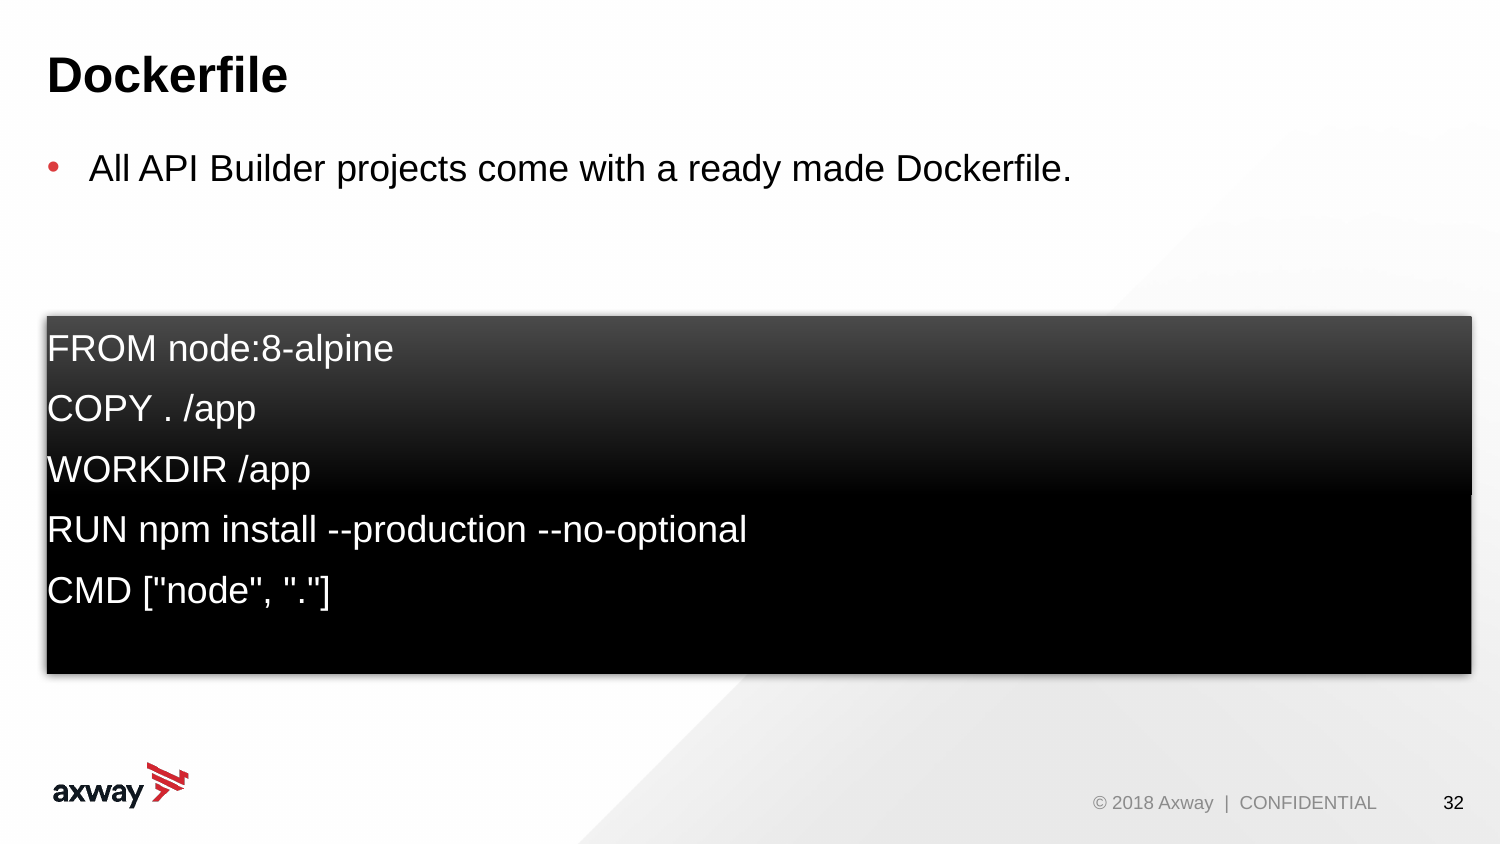

# Dockerfile
All API Builder projects come with a ready made Dockerfile.
FROM node:8-alpine
COPY . /app
WORKDIR /app
RUN npm install --production --no-optional
CMD ["node", "."]
© 2018 Axway  |  CONFIDENTIAL